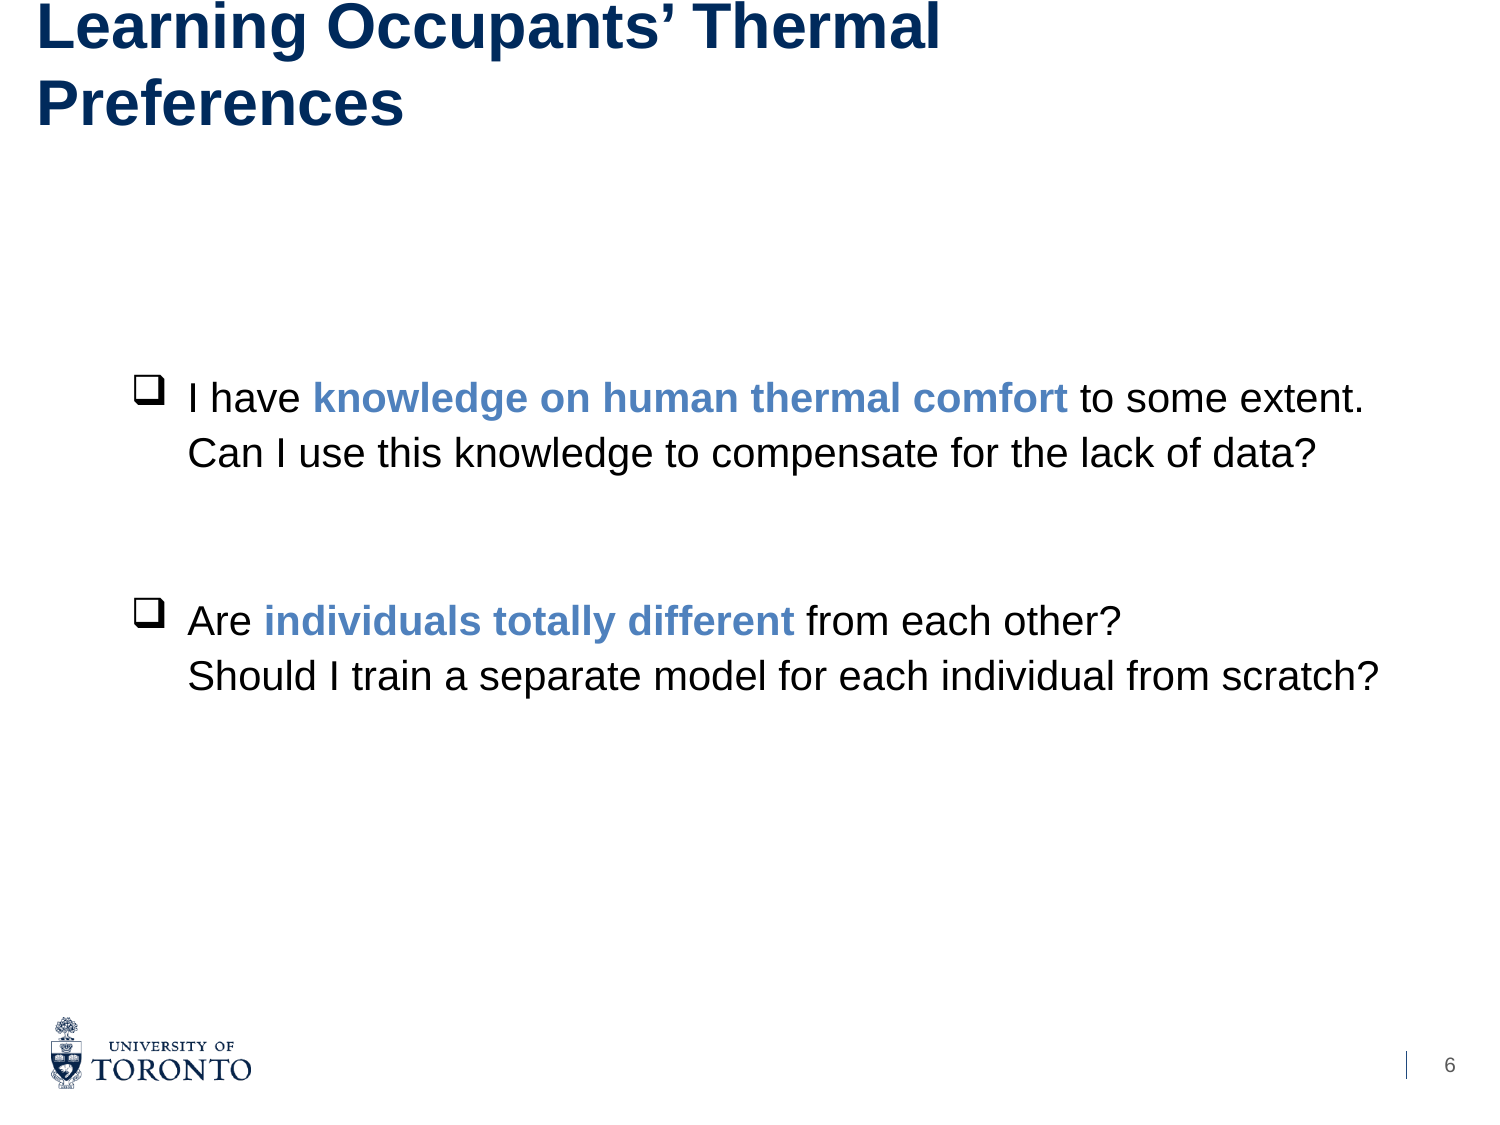

# Learning Occupants’ Thermal Preferences
I have knowledge on human thermal comfort to some extent.
Can I use this knowledge to compensate for the lack of data?
Are individuals totally different from each other?
Should I train a separate model for each individual from scratch?
6